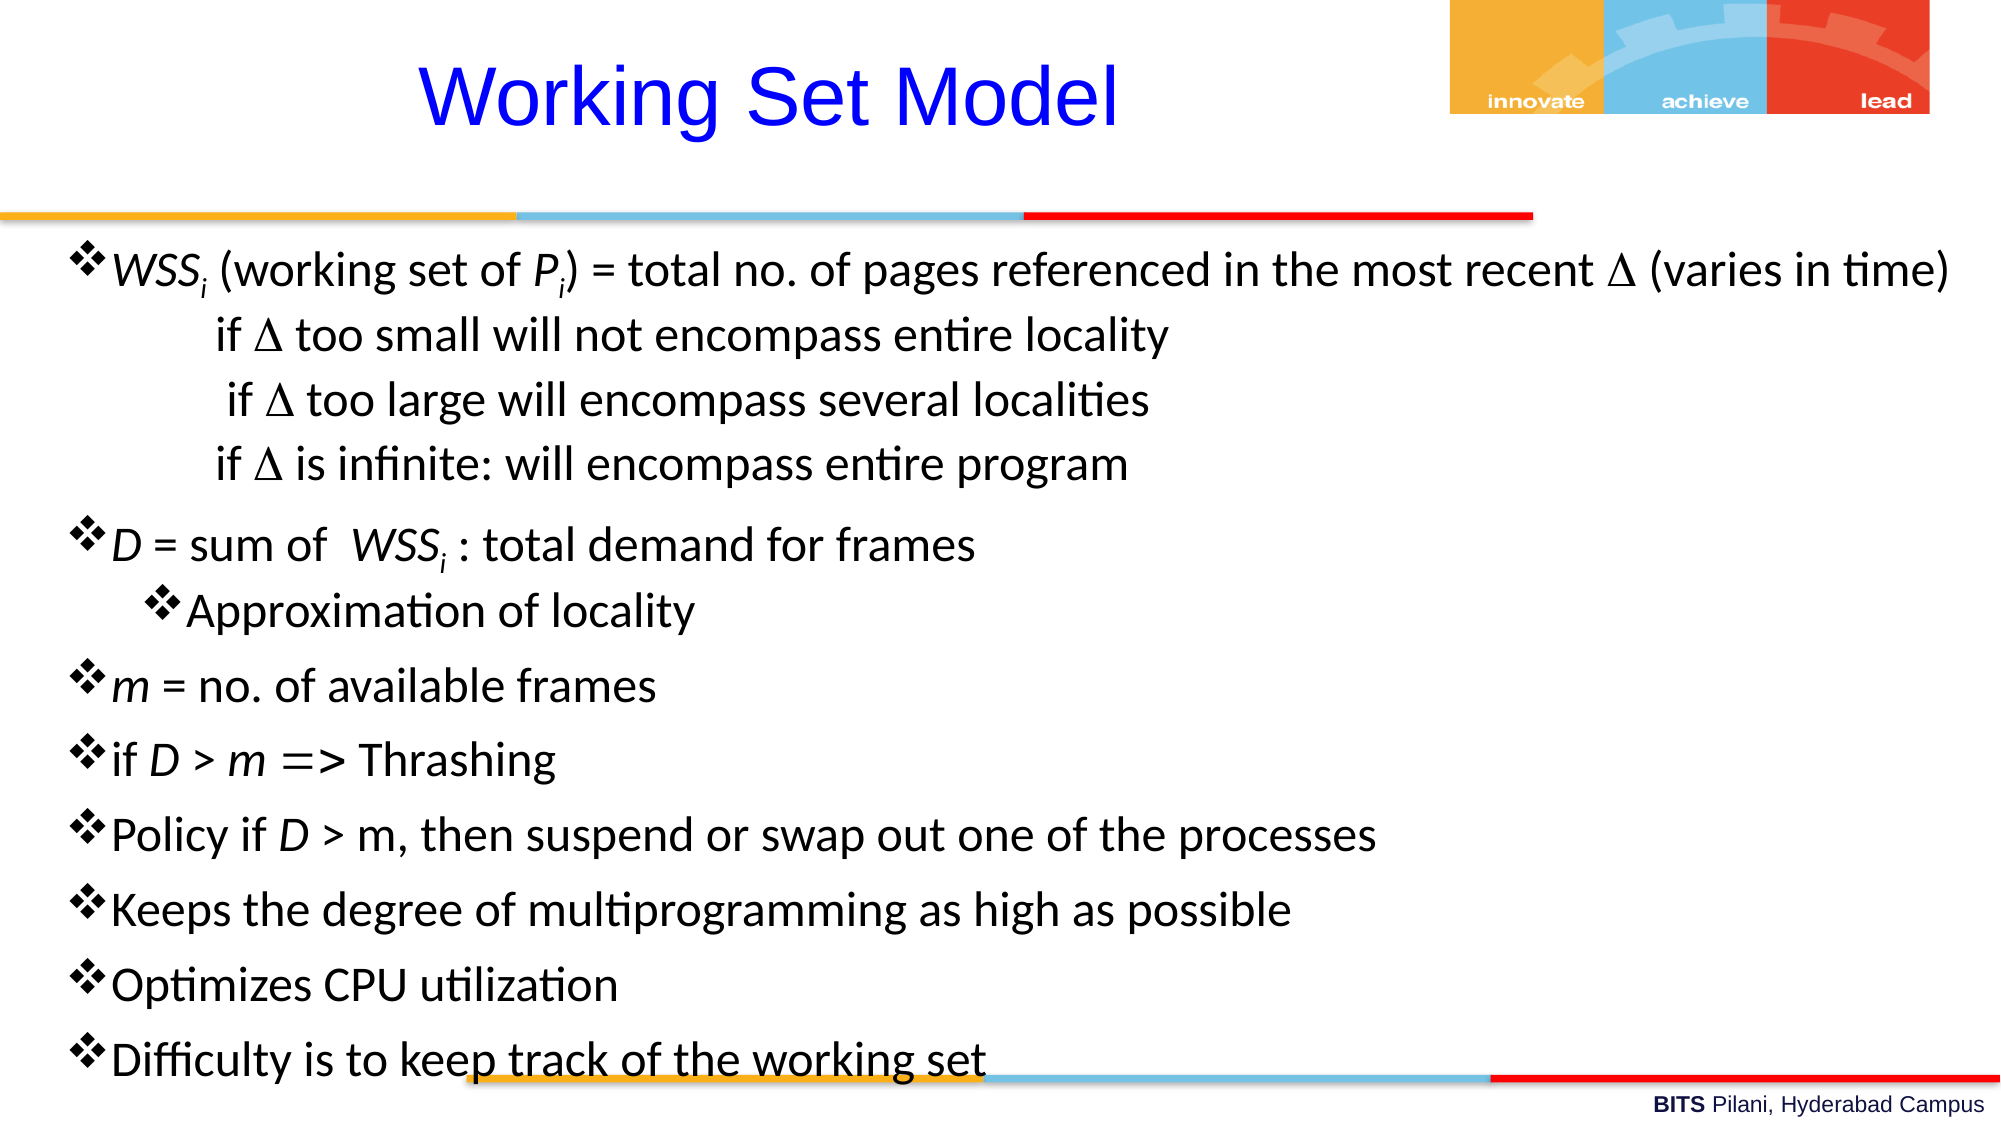

Working Set Model
WSSi (working set of Pi) = total no. of pages referenced in the most recent Δ (varies in time)
	if Δ too small will not encompass entire locality
	 if Δ too large will encompass several localities
	if Δ is infinite: will encompass entire program
D = sum of  WSSi : total demand for frames
Approximation of locality
m = no. of available frames
if D > m => Thrashing
Policy if D > m, then suspend or swap out one of the processes
Keeps the degree of multiprogramming as high as possible
Optimizes CPU utilization
Difficulty is to keep track of the working set